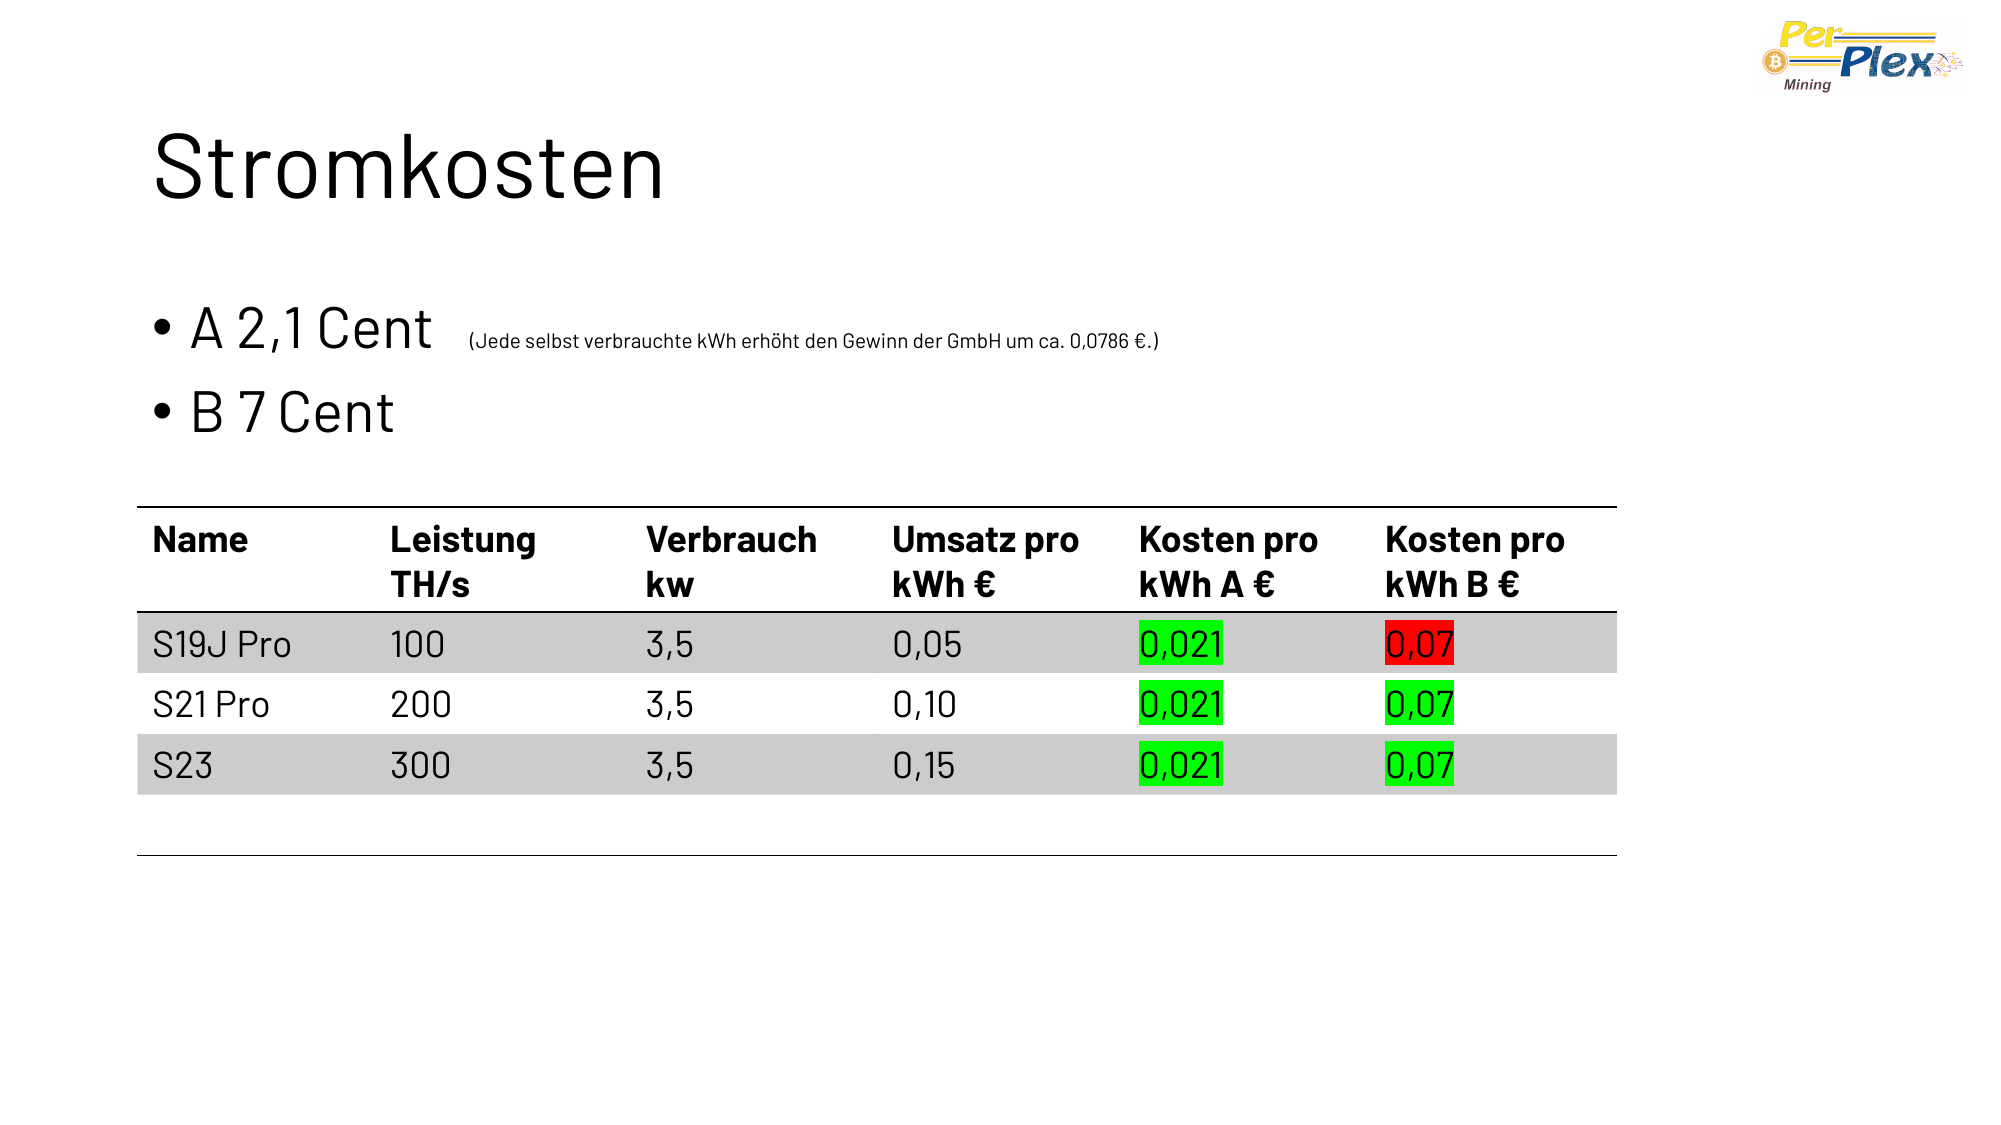

# Stromkosten
A 2,1 Cent   (Jede selbst verbrauchte kWh erhöht den Gewinn der GmbH um ca. 0,0786 €.)
B 7 Cent
| Name | Leistung TH/s | Verbrauch kw | Umsatz pro kWh € | Kosten pro kWh A € | Kosten pro kWh B € |
| --- | --- | --- | --- | --- | --- |
| S19J Pro | 100 | 3,5 | 0,05 | 0,021 | 0,07 |
| S21 Pro | 200 | 3,5 | 0,10 | 0,021 | 0,07 |
| S23 | 300 | 3,5 | 0,15 | 0,021 | 0,07 |
|  |  |  |  |  |  |